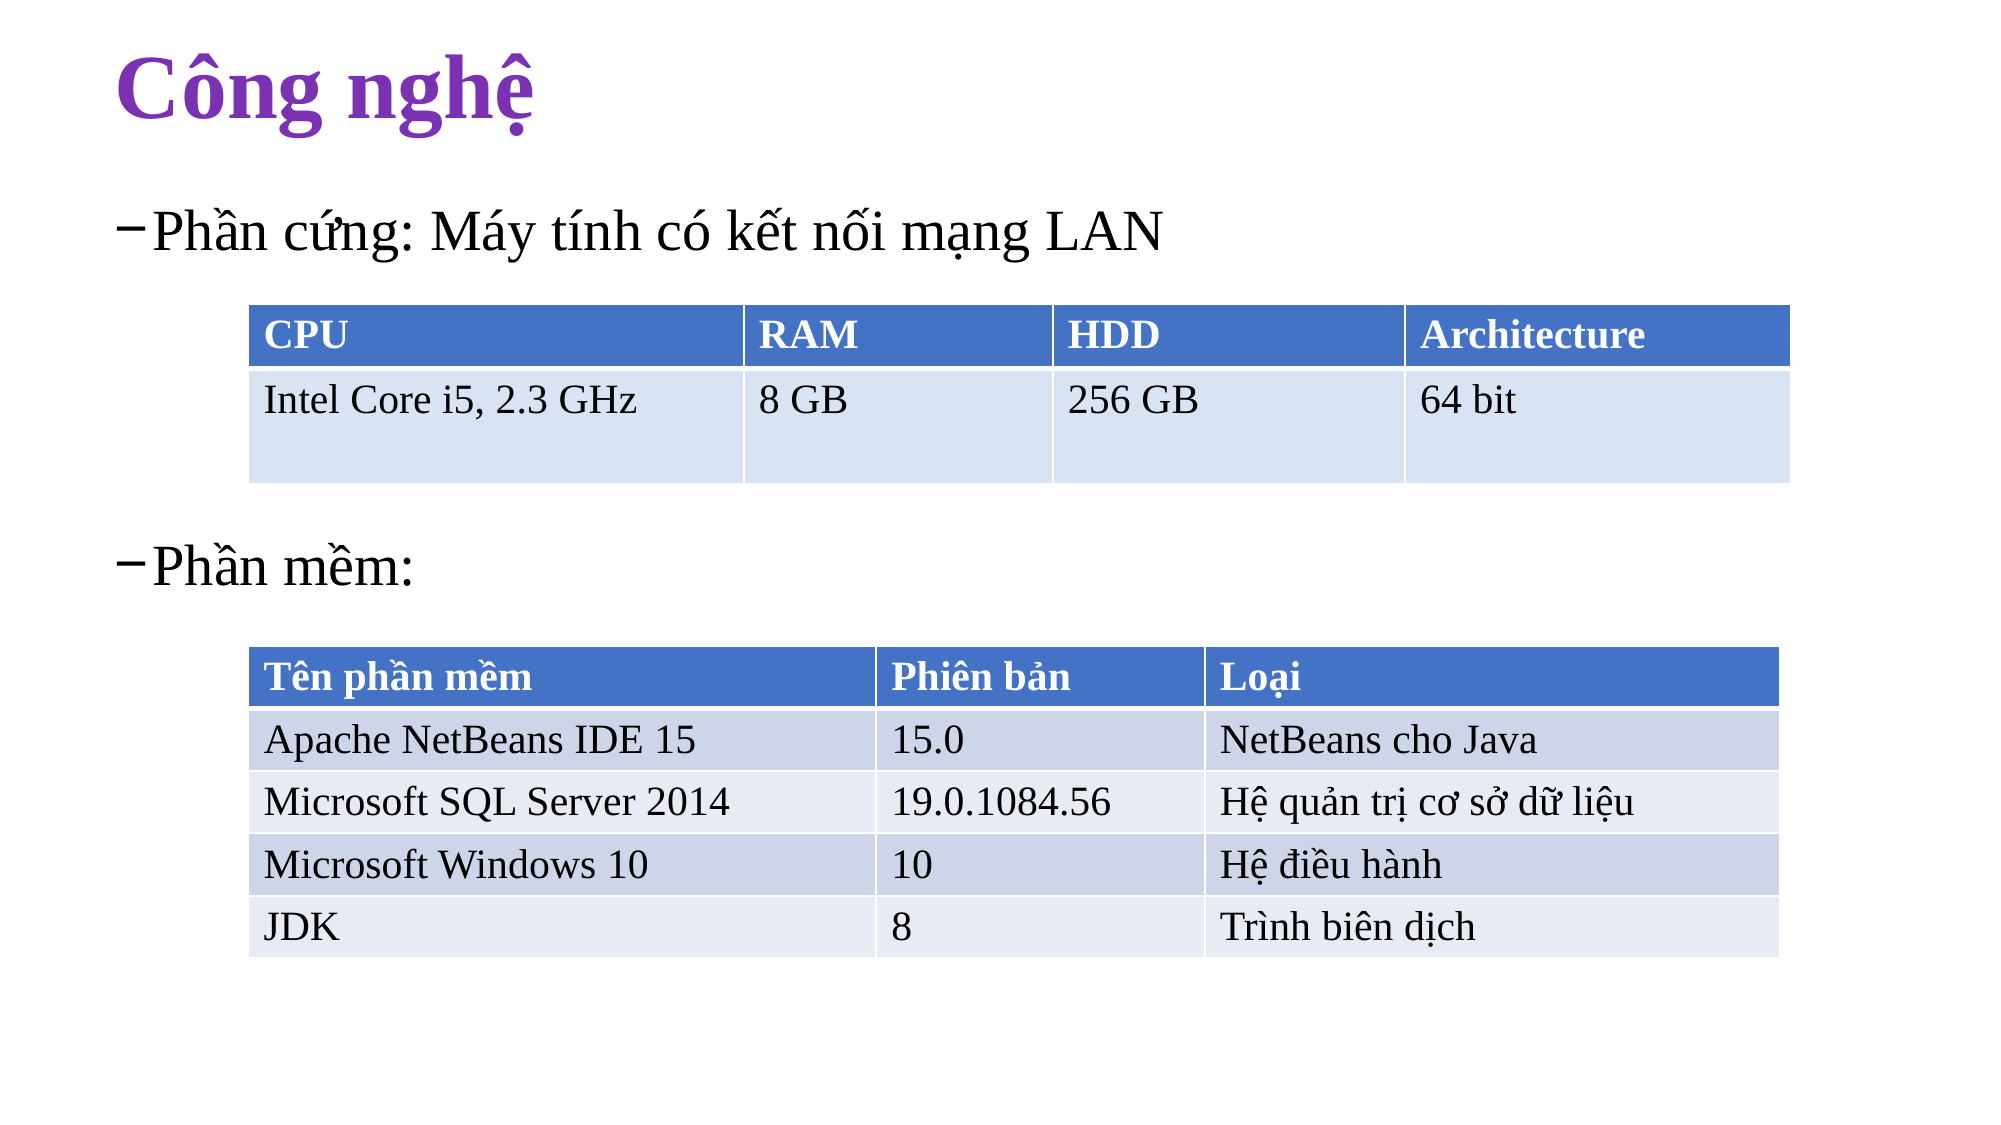

# Công nghệ
Phần cứng: Máy tính có kết nối mạng LAN

Phần mềm:
| CPU | RAM | HDD | Architecture |
| --- | --- | --- | --- |
| Intel Core i5, 2.3 GHz | 8 GB | 256 GB | 64 bit |
| Tên phần mềm | Phiên bản | Loại |
| --- | --- | --- |
| Apache NetBeans IDE 15 | 15.0 | NetBeans cho Java |
| Microsoft SQL Server 2014 | 19.0.1084.56 | Hệ quản trị cơ sở dữ liệu |
| Microsoft Windows 10 | 10 | Hệ điều hành |
| JDK | 8 | Trình biên dịch |